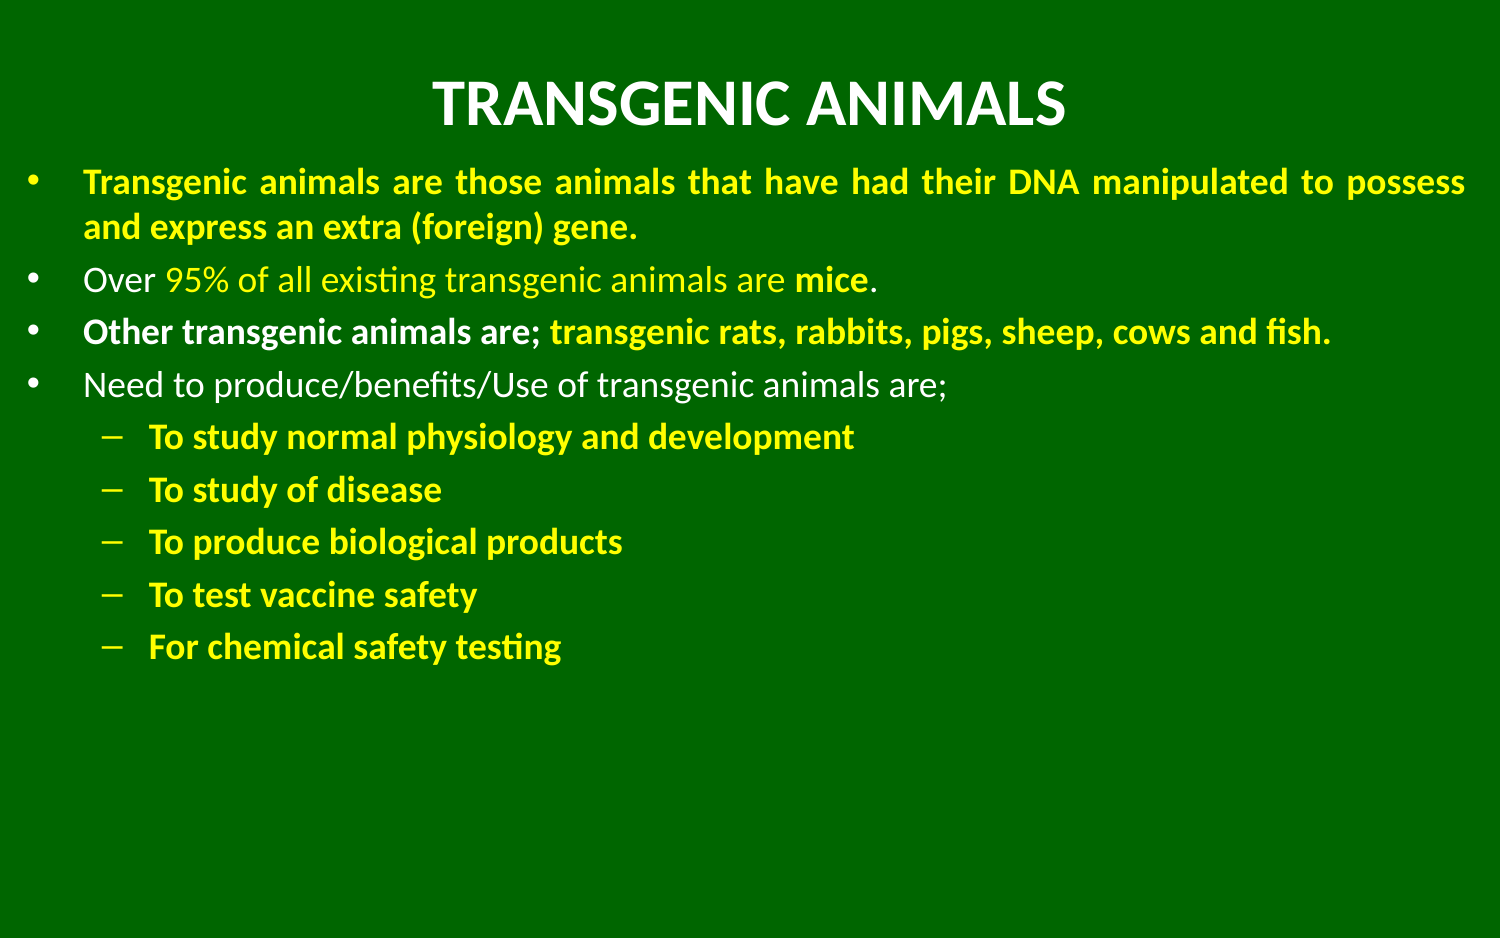

# TRANSGENIC ANIMALS
Transgenic animals are those animals that have had their DNA manipulated to possess and express an extra (foreign) gene.
Over 95% of all existing transgenic animals are mice.
Other transgenic animals are; transgenic rats, rabbits, pigs, sheep, cows and fish.
Need to produce/benefits/Use of transgenic animals are;
To study normal physiology and development
To study of disease
To produce biological products
To test vaccine safety
For chemical safety testing